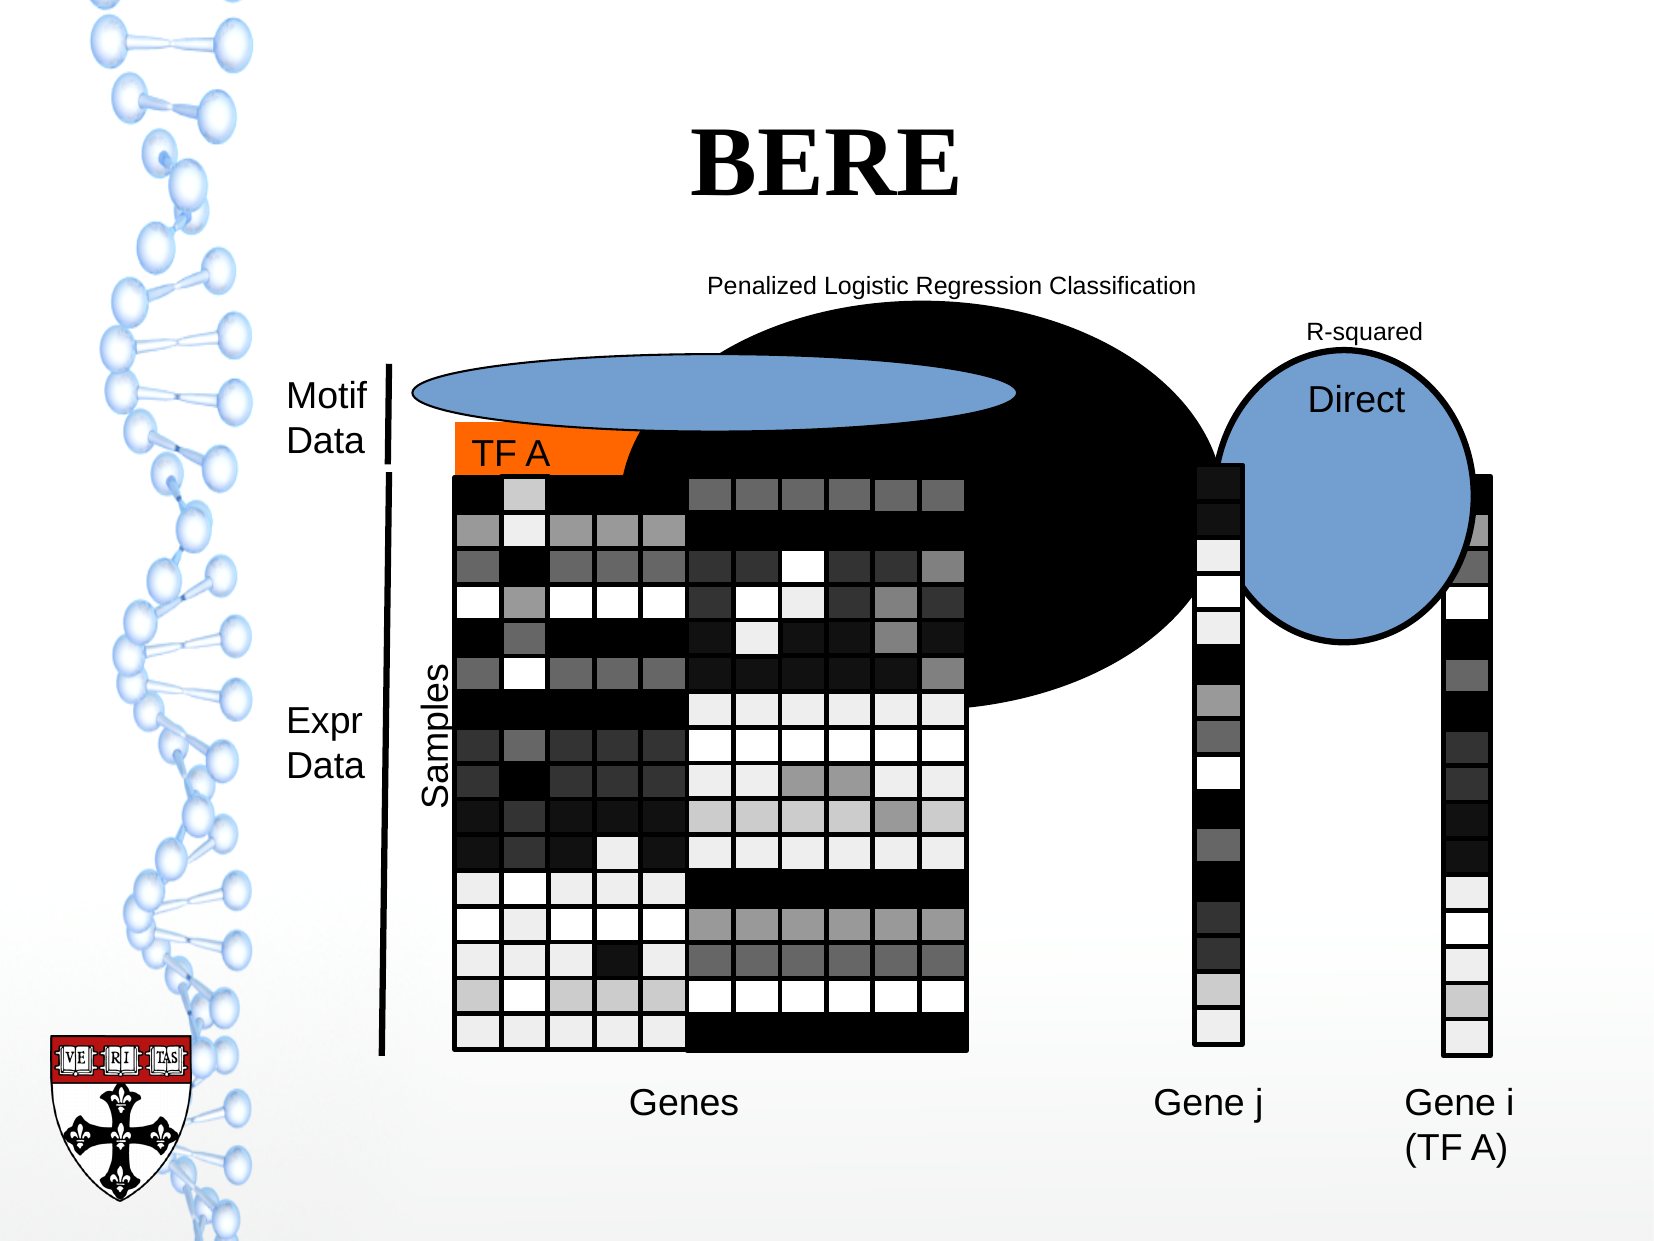

BERE
Penalized Logistic Regression Classification

R-squared
Indirect

Motif
Data

TF B targets

Direct
TF A targets
TF C targets

Expr
Data

Samples

Genes
Gene j
Gene i
(TF A)